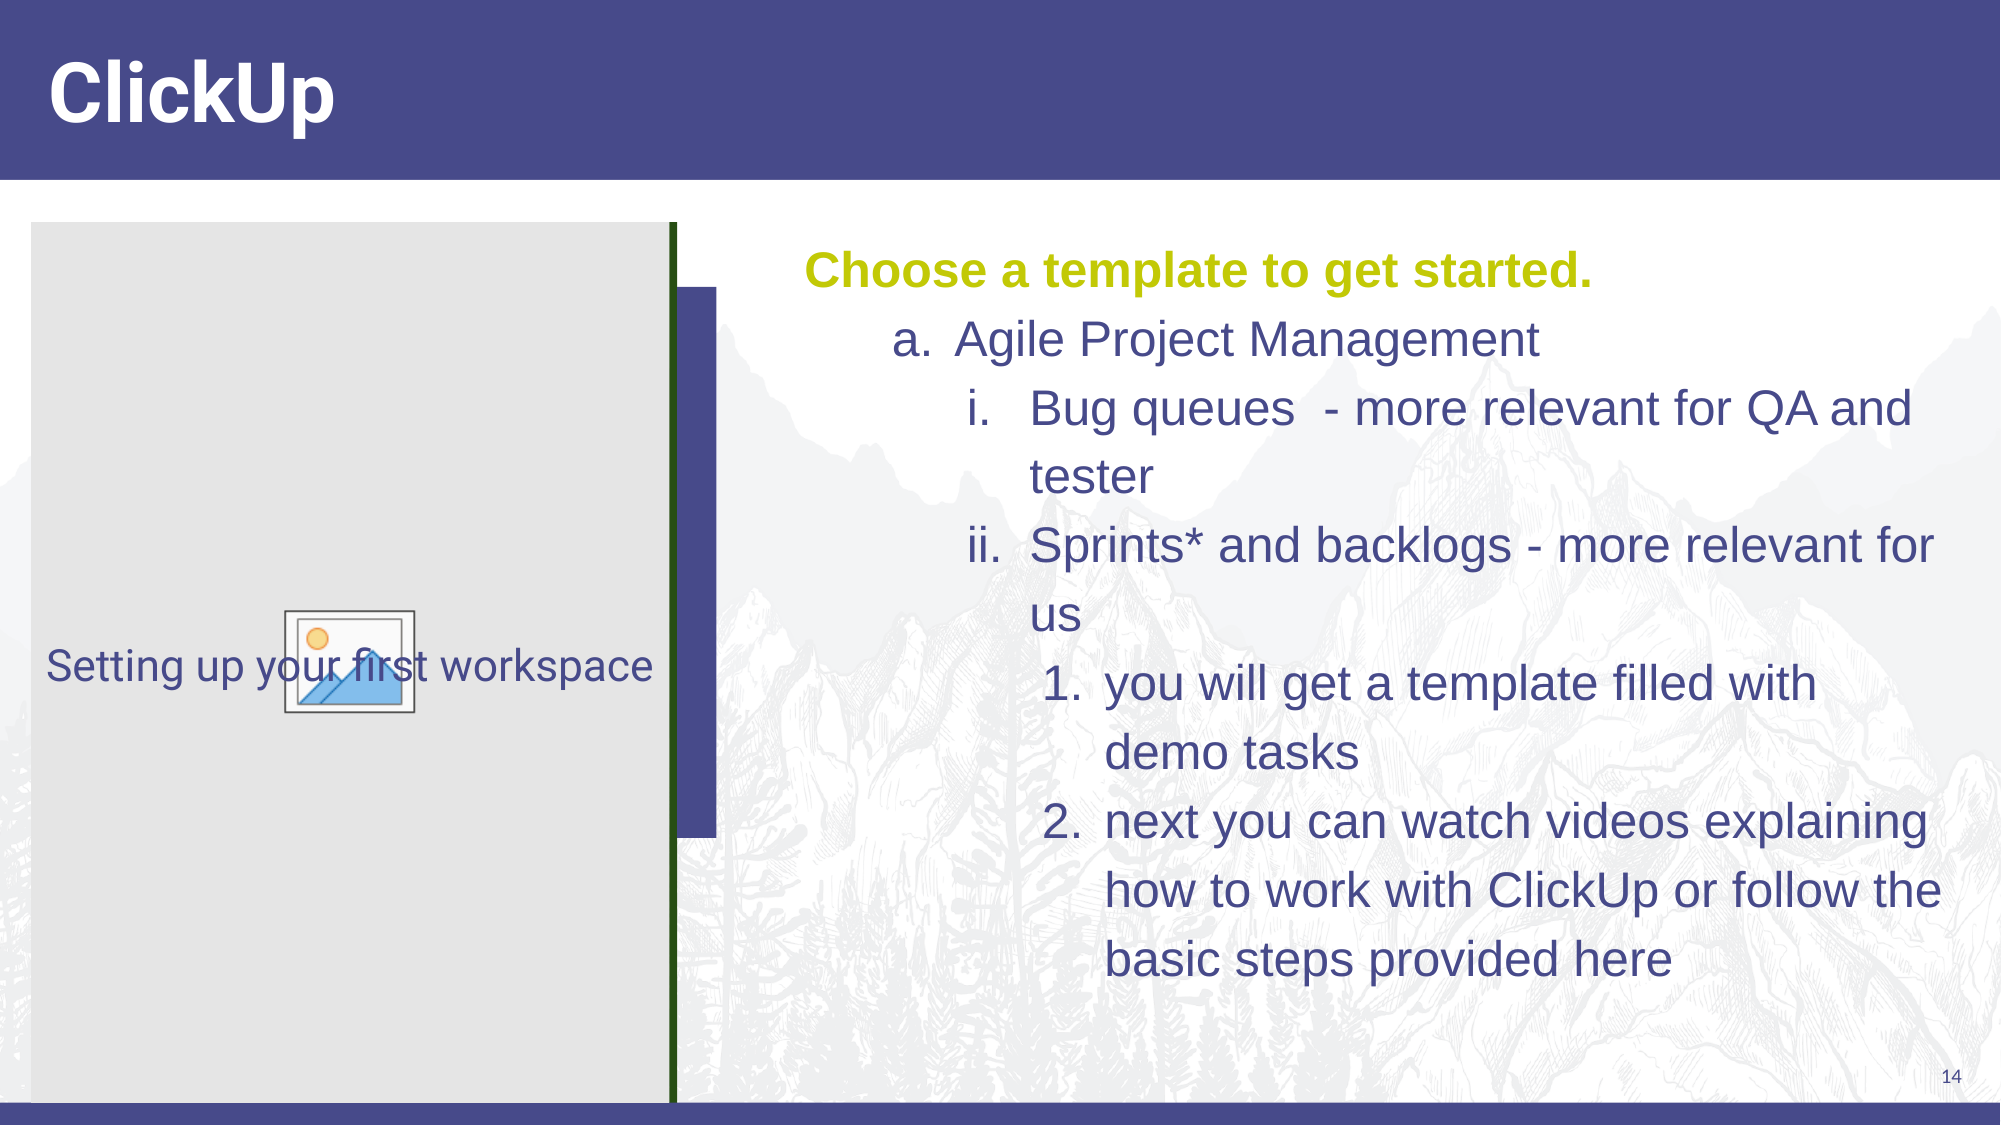

# ClickUp
Choose a template to get started.
Agile Project Management
Bug queues  - more relevant for QA and tester
Sprints* and backlogs - more relevant for us
you will get a template filled with demo tasks
next you can watch videos explaining how to work with ClickUp or follow the basic steps provided here

Setting up your first workspace
14